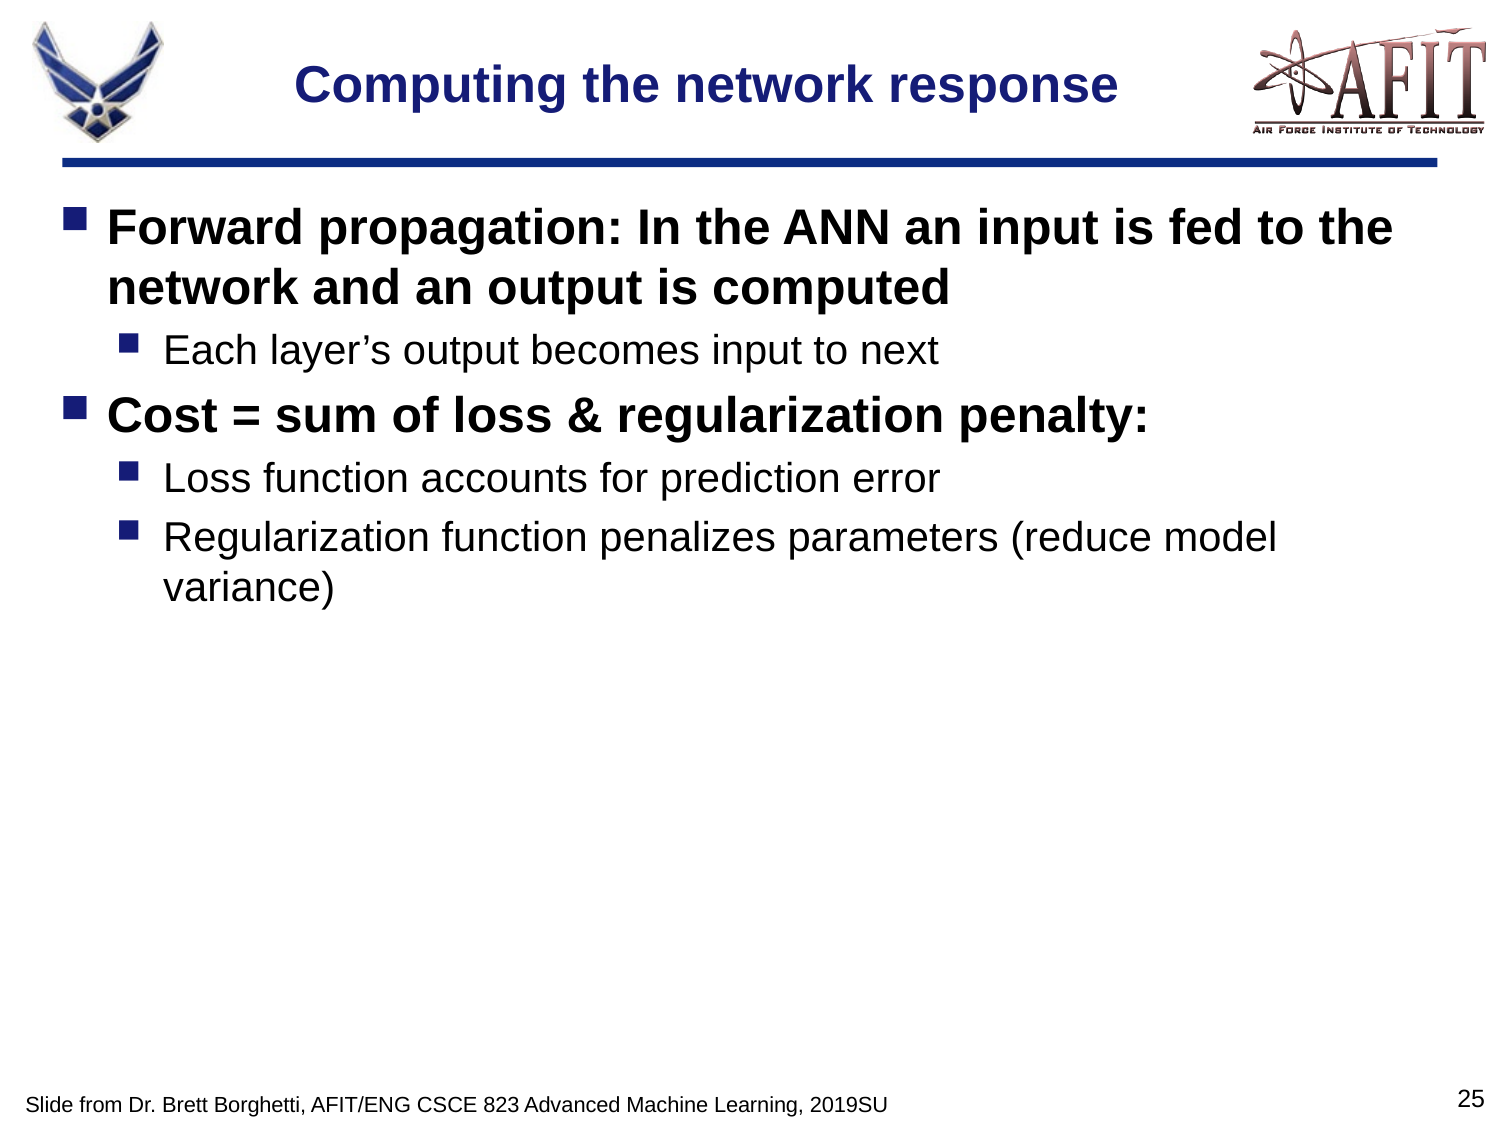

# Computing the network response
Forward propagation: In the ANN an input is fed to the network and an output is computed
Each layer’s output becomes input to next
Cost = sum of loss & regularization penalty:
Loss function accounts for prediction error
Regularization function penalizes parameters (reduce model variance)
Slide from Dr. Brett Borghetti, AFIT/ENG CSCE 823 Advanced Machine Learning, 2019SU